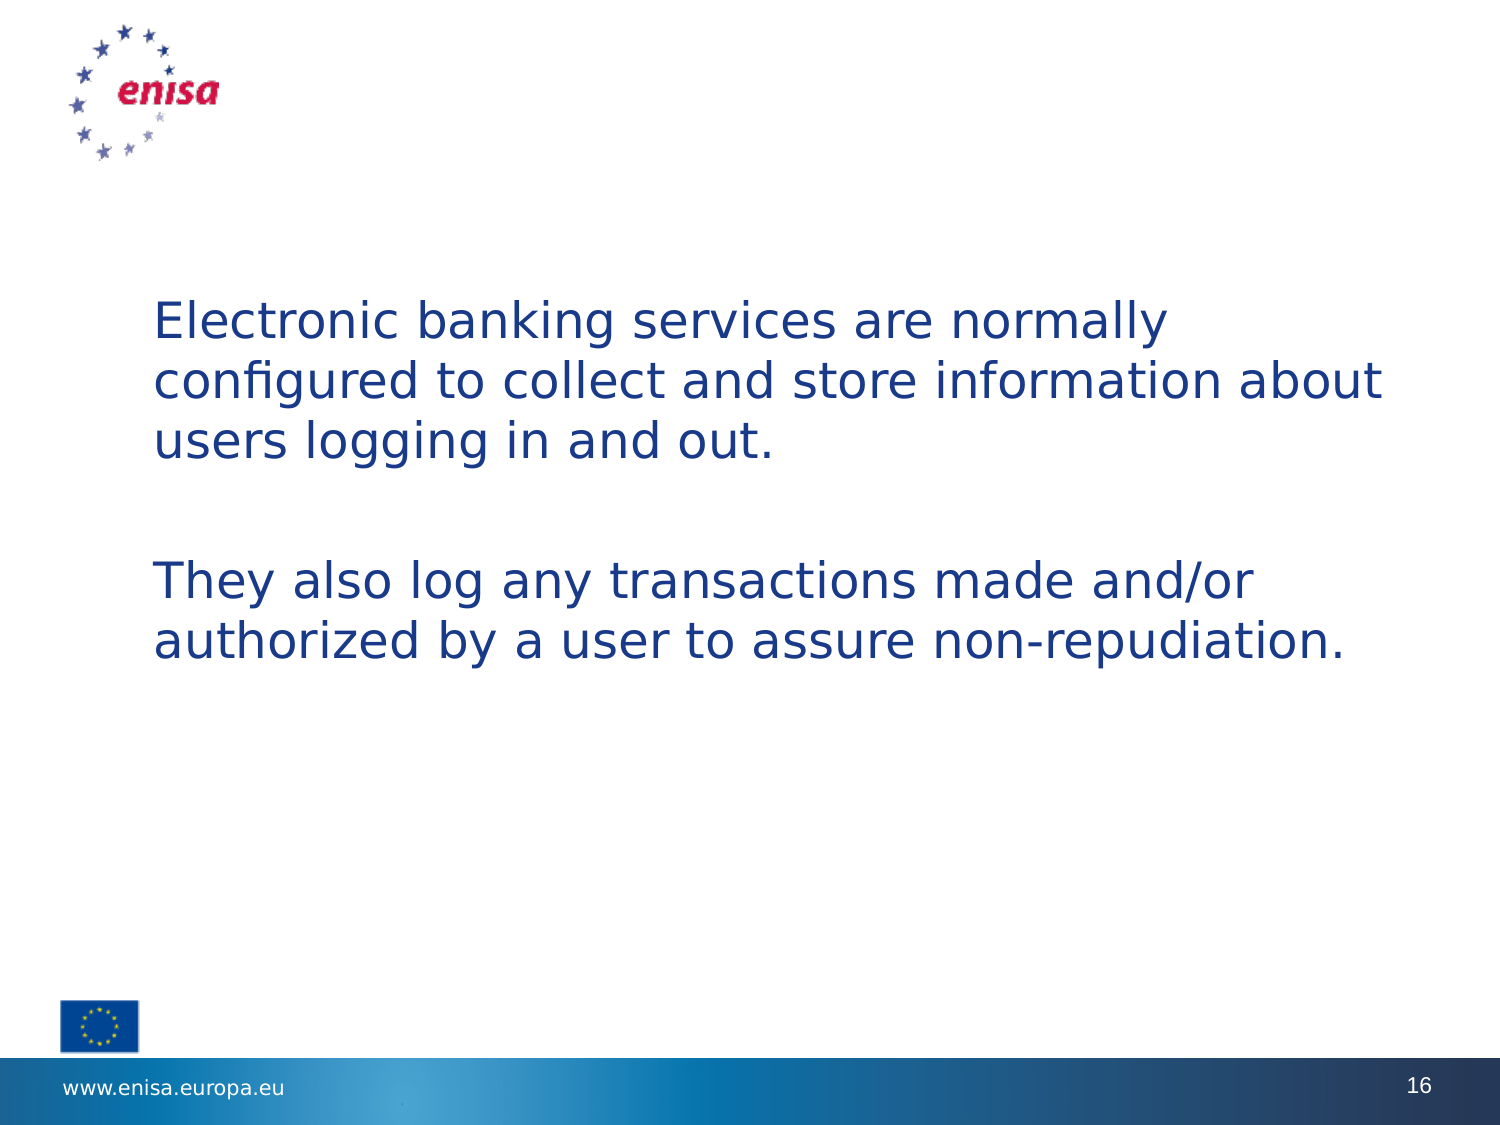

#
Electronic banking services are normally configured to collect and store information about users logging in and out.

They also log any transactions made and/or authorized by a user to assure non-repudiation.